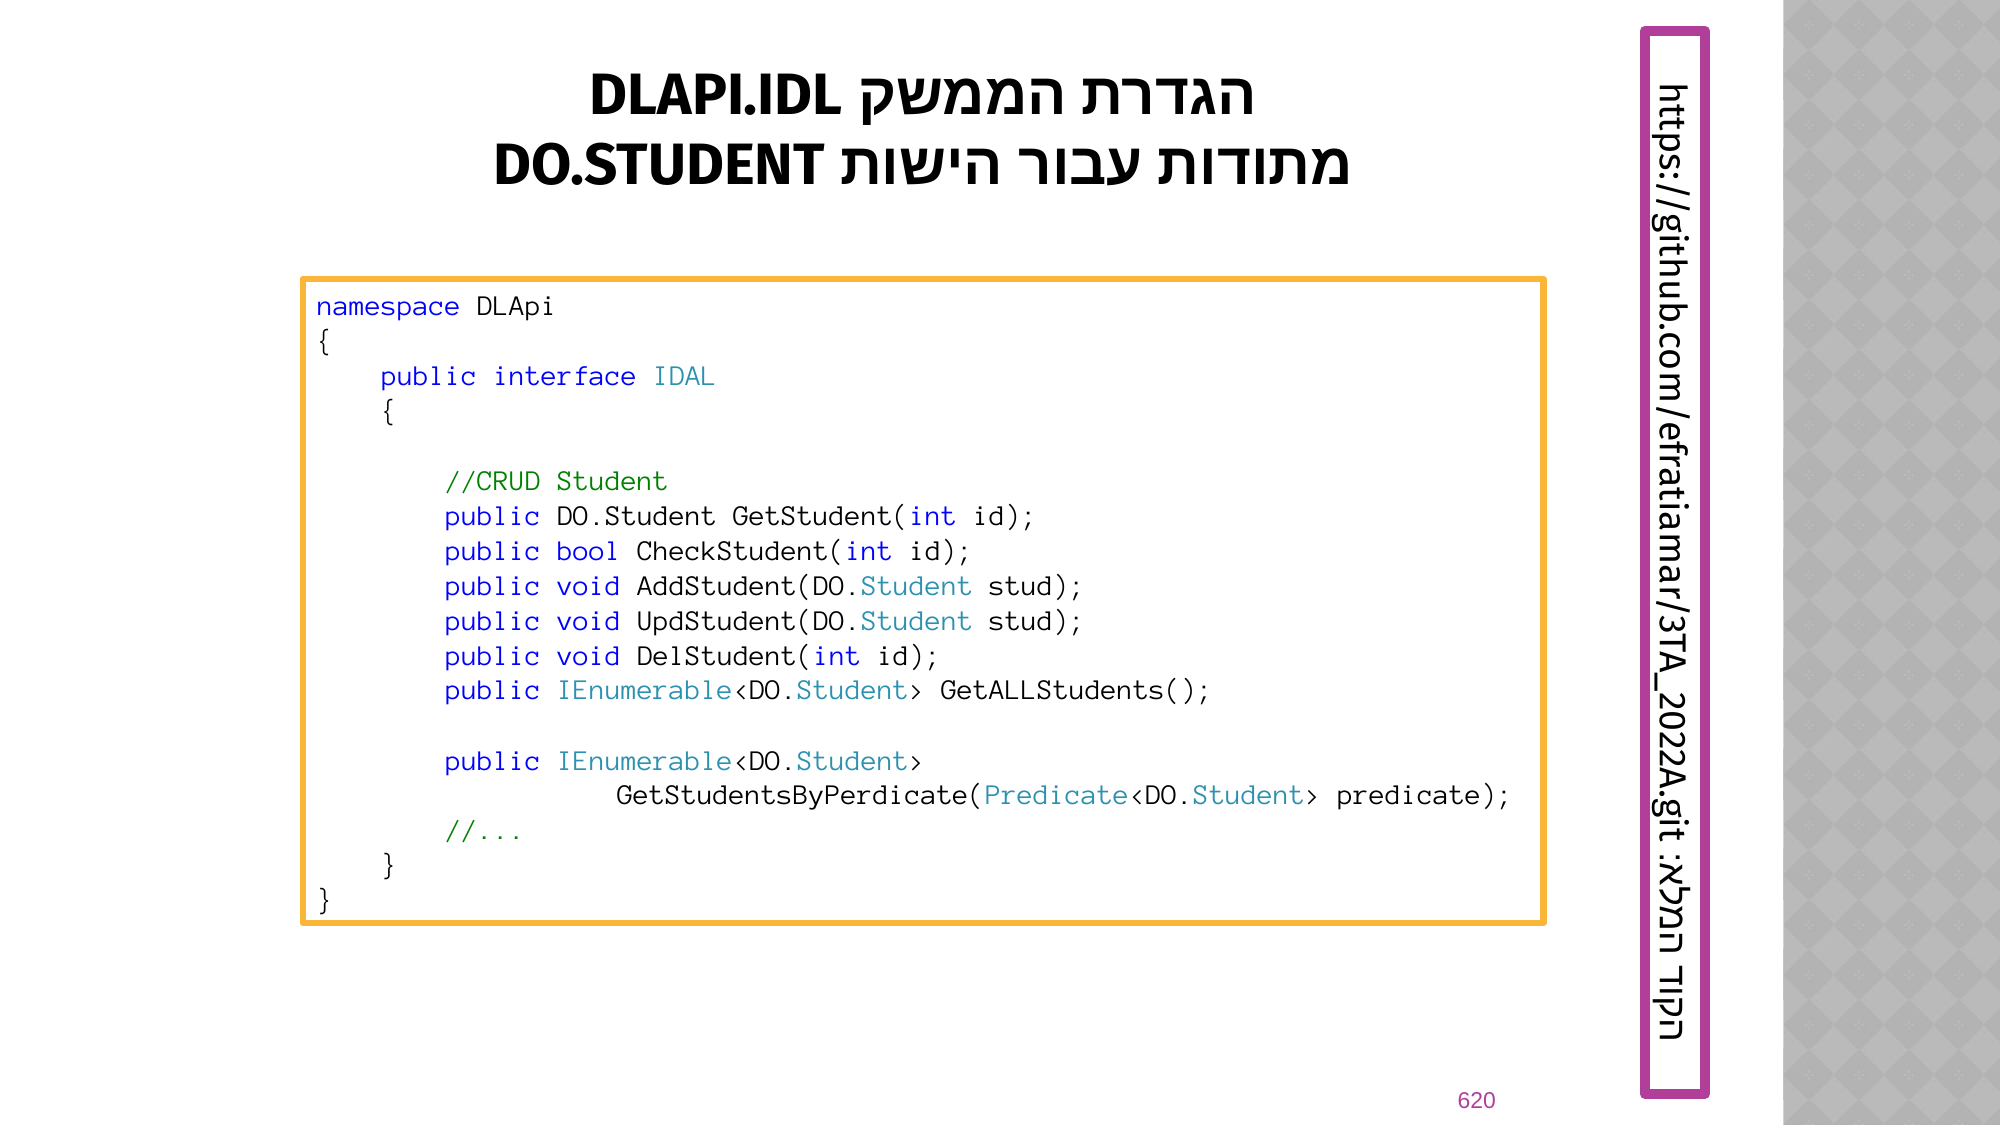

# הגדרת הממשק DLAPI.IDL מתודות עבור הישות DO.STUDENT
namespace DLApi
{
    public interface IDAL
    {

        //CRUD Student
        public DO.Student GetStudent(int id);
        public bool CheckStudent(int id);
        public void AddStudent(DO.Student stud);
        public void UpdStudent(DO.Student stud);
        public void DelStudent(int id);
        public IEnumerable<DO.Student> GetALLStudents();

        public IEnumerable<DO.Student>
		GetStudentsByPerdicate(Predicate<DO.Student> predicate);
        //...
    }
}
הקוד המלא: https://github.com/efratiamar/3TA_2022A.git
620